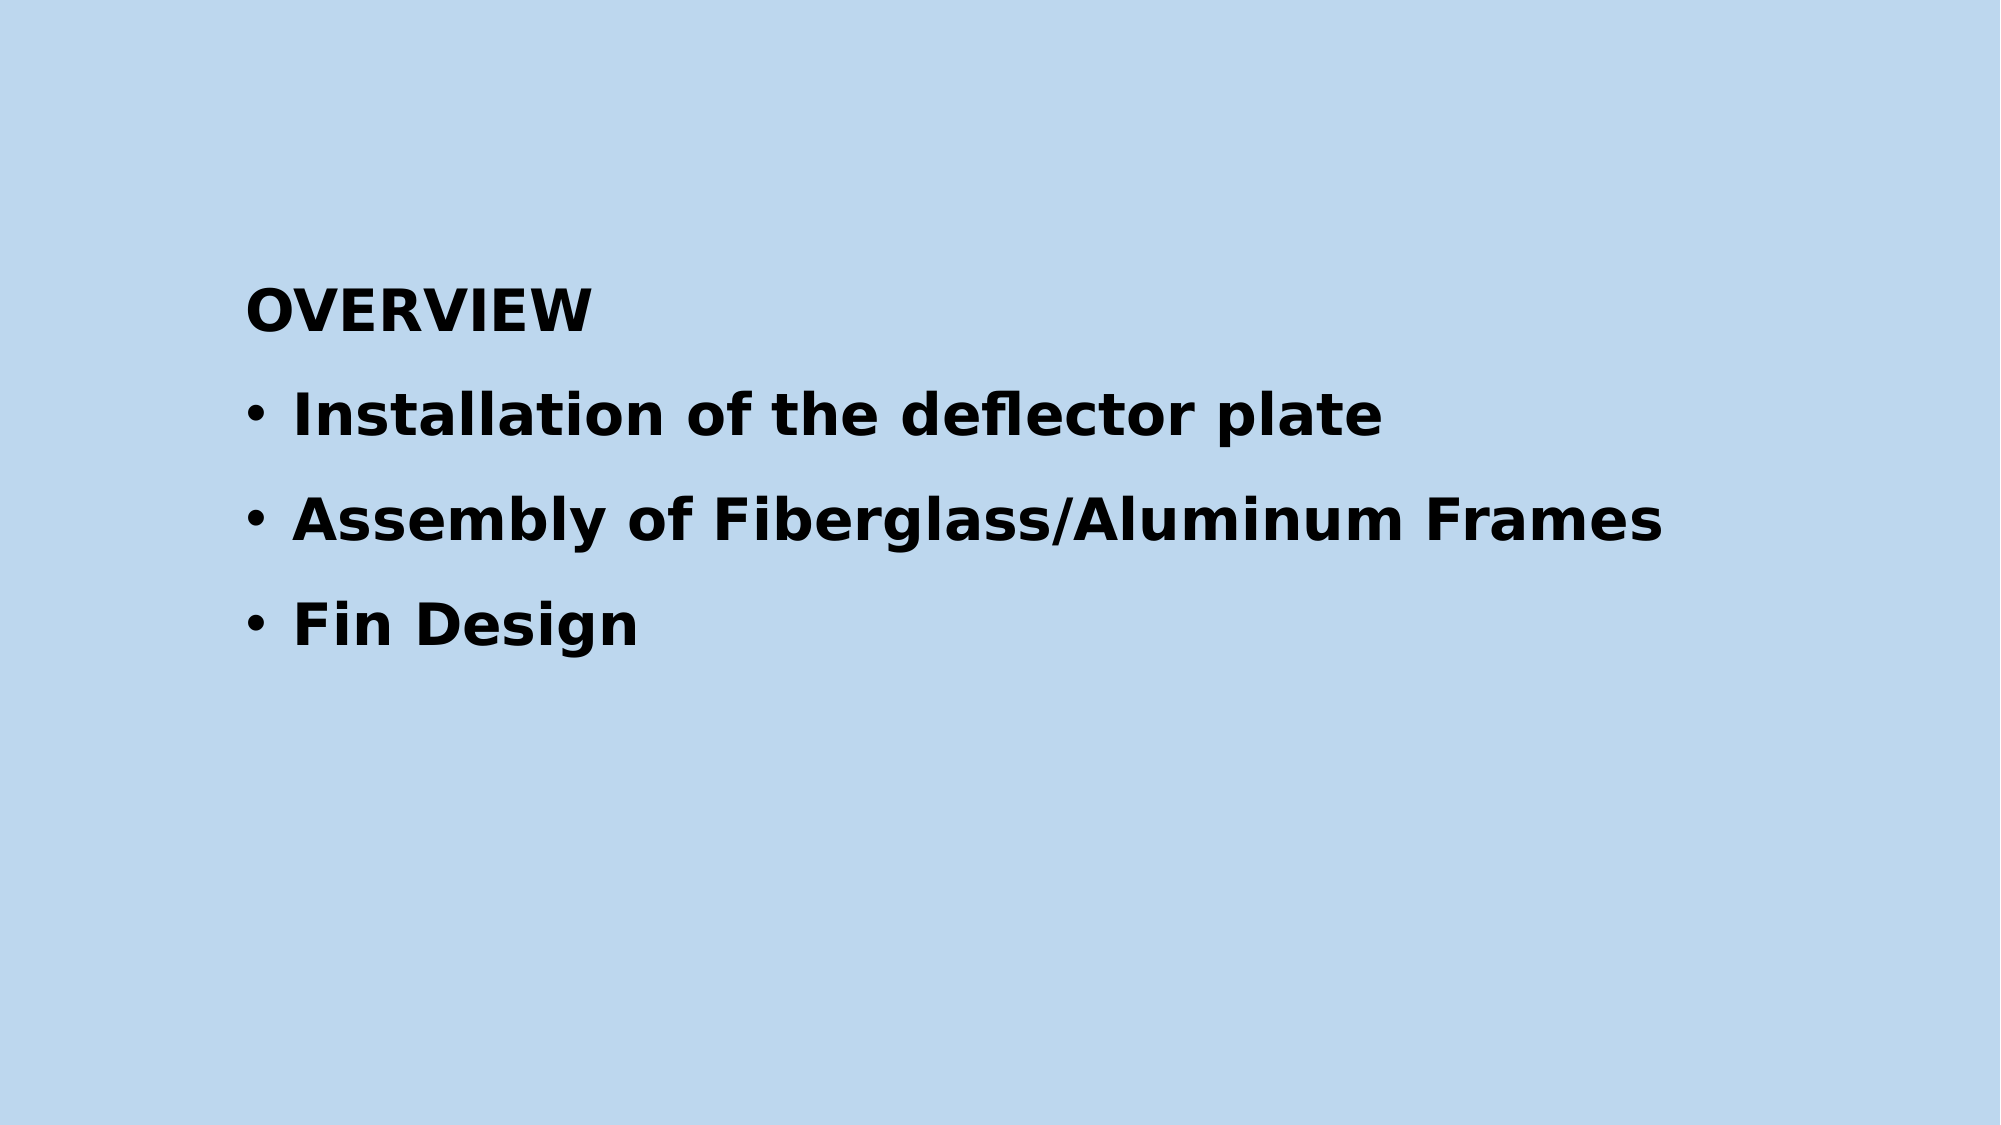

OVERVIEW
Installation of the deflector plate
Assembly of Fiberglass/Aluminum Frames
Fin Design